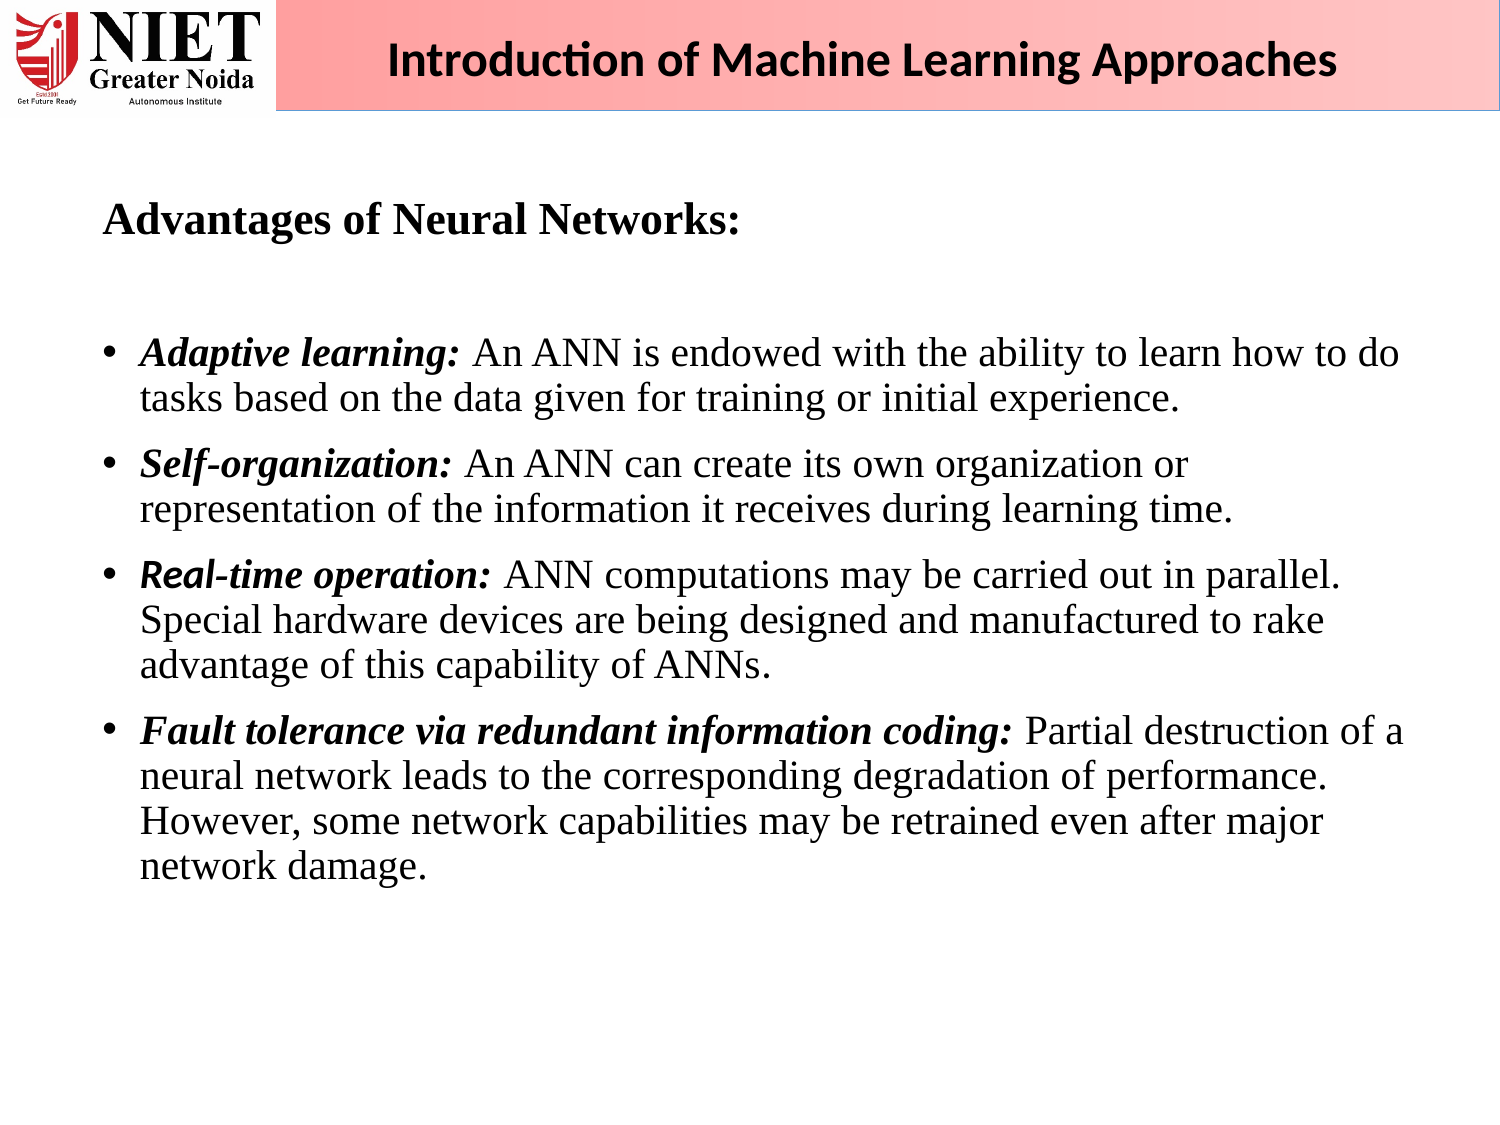

Introduction of Machine Learning Approaches
Advantages of Neural Networks:

Adaptive learning: An ANN is endowed with the ability to learn how to do tasks based on the data given for training or initial experience.
Self-organization: An ANN can create its own organization or representation of the information it receives during learning time.
Real-time operation: ANN computations may be carried out in parallel. Special hardware devices are being designed and manufactured to rake advantage of this capability of ANNs.
Fault tolerance via redundant information coding: Partial destruction of a neural network leads to the corresponding degradation of performance. However, some network capabilities may be retrained even after major network damage.